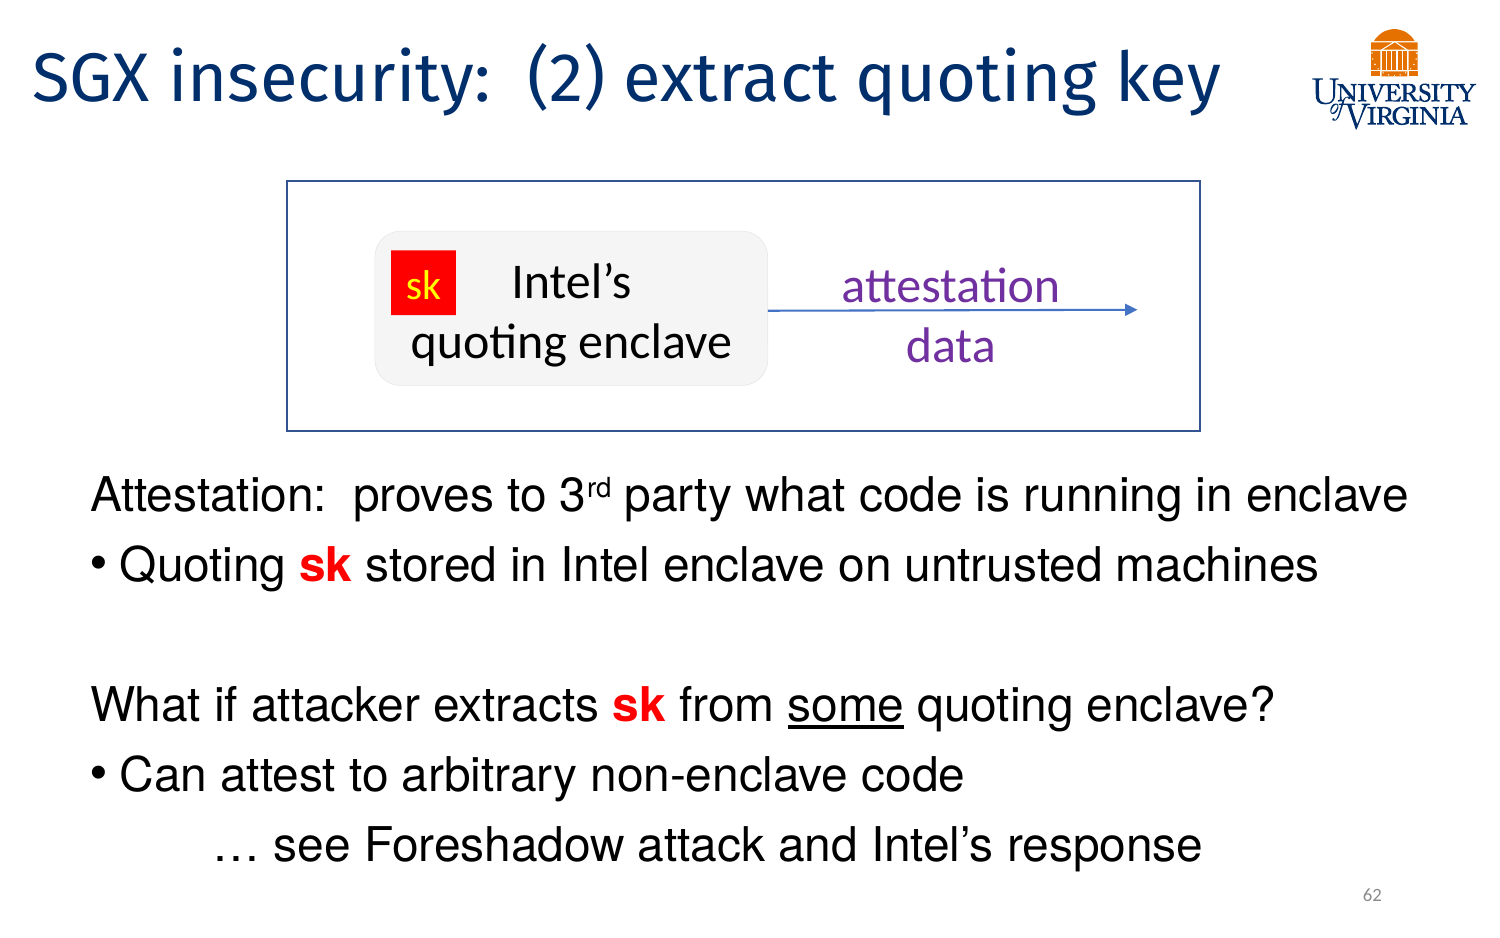

# SGX insecurity:  (2) extract quoting key

Intel’s
quoting enclave
attestation
data
sk
Attestation:  proves to 3rd party what code is running in enclave
Quoting sk stored in Intel enclave on untrusted machines

What if attacker extracts sk from some quoting enclave?
Can attest to arbitrary non-enclave code
	… see Foreshadow attack and Intel’s response
62